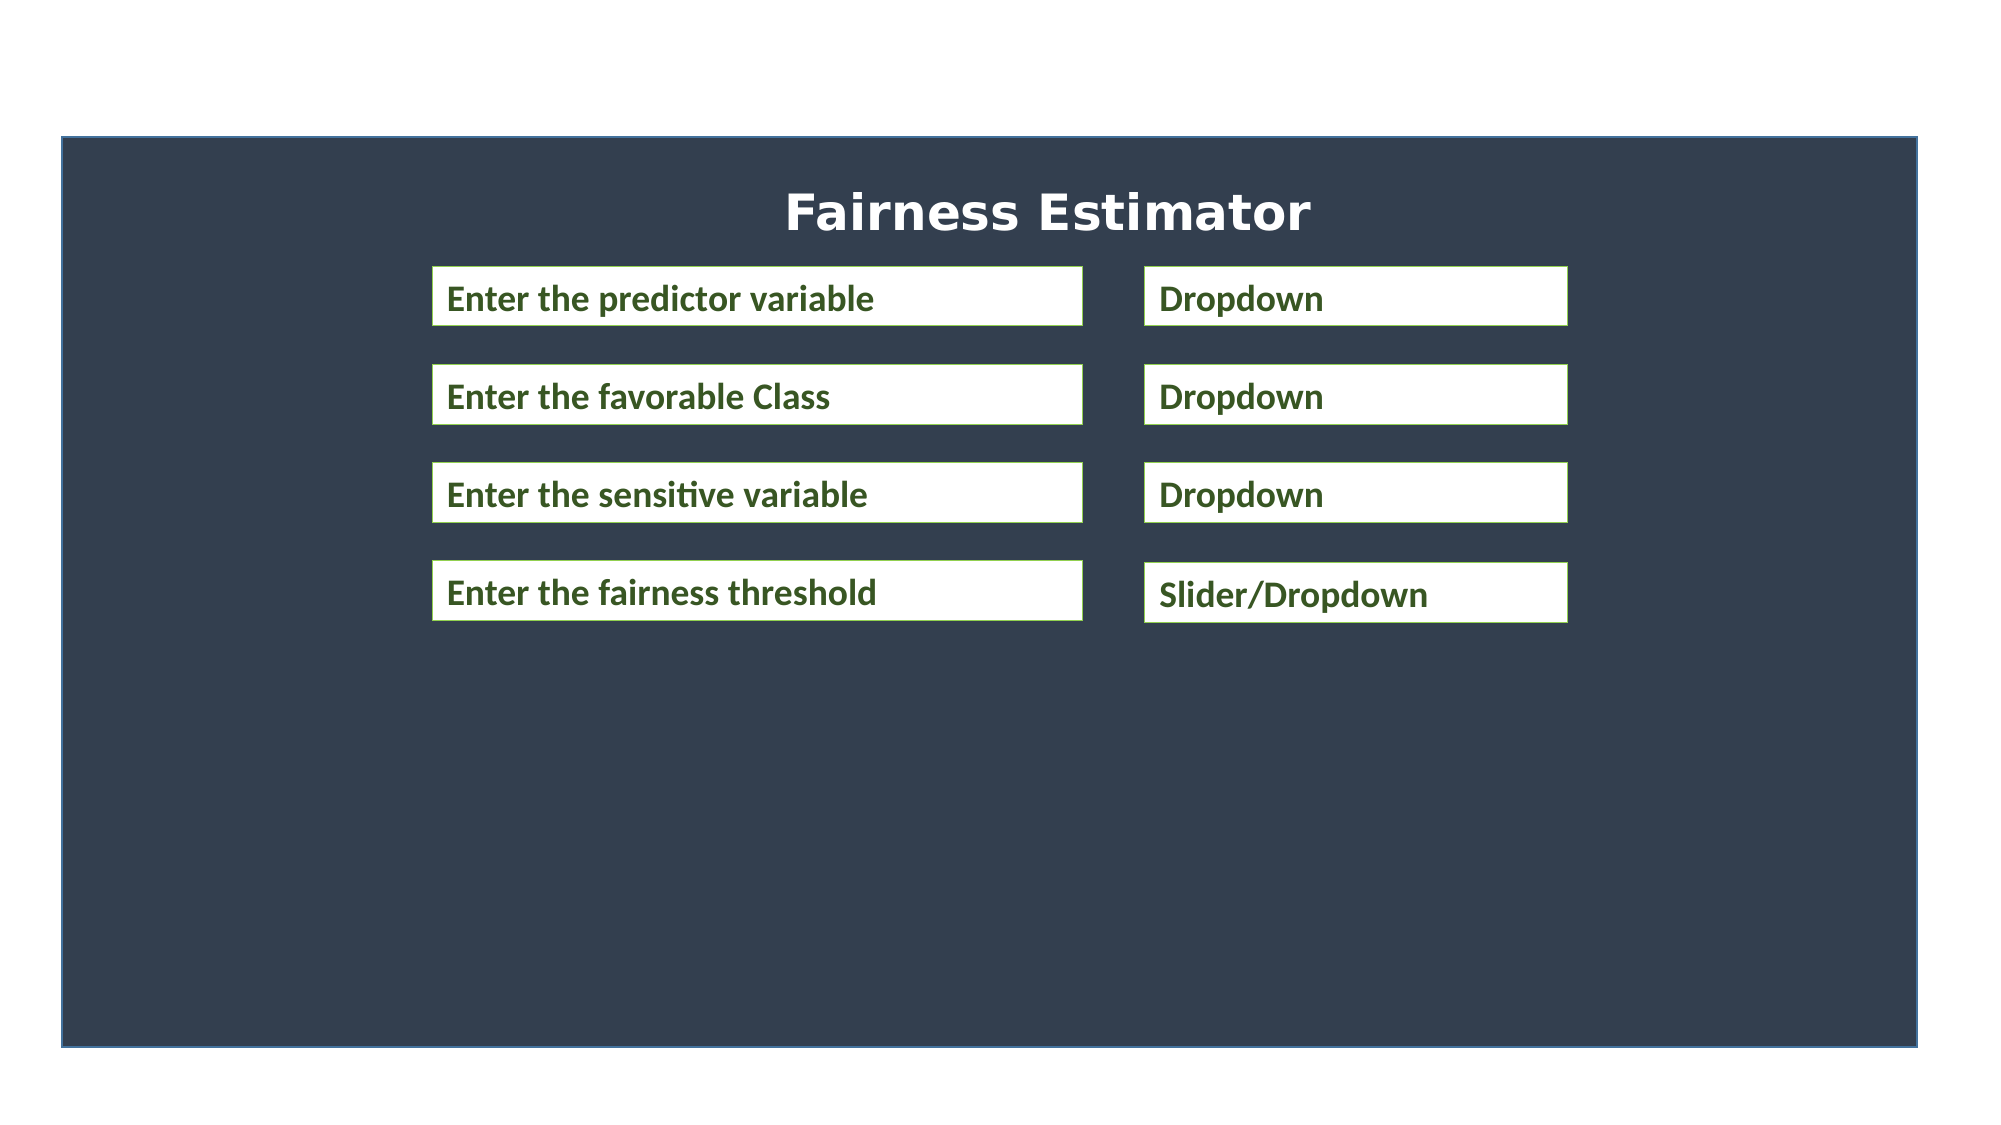

Fairness Estimator
Enter the predictor variable
Dropdown
Enter the favorable Class
Dropdown
Enter the sensitive variable
Dropdown
Enter the fairness threshold
Slider/Dropdown